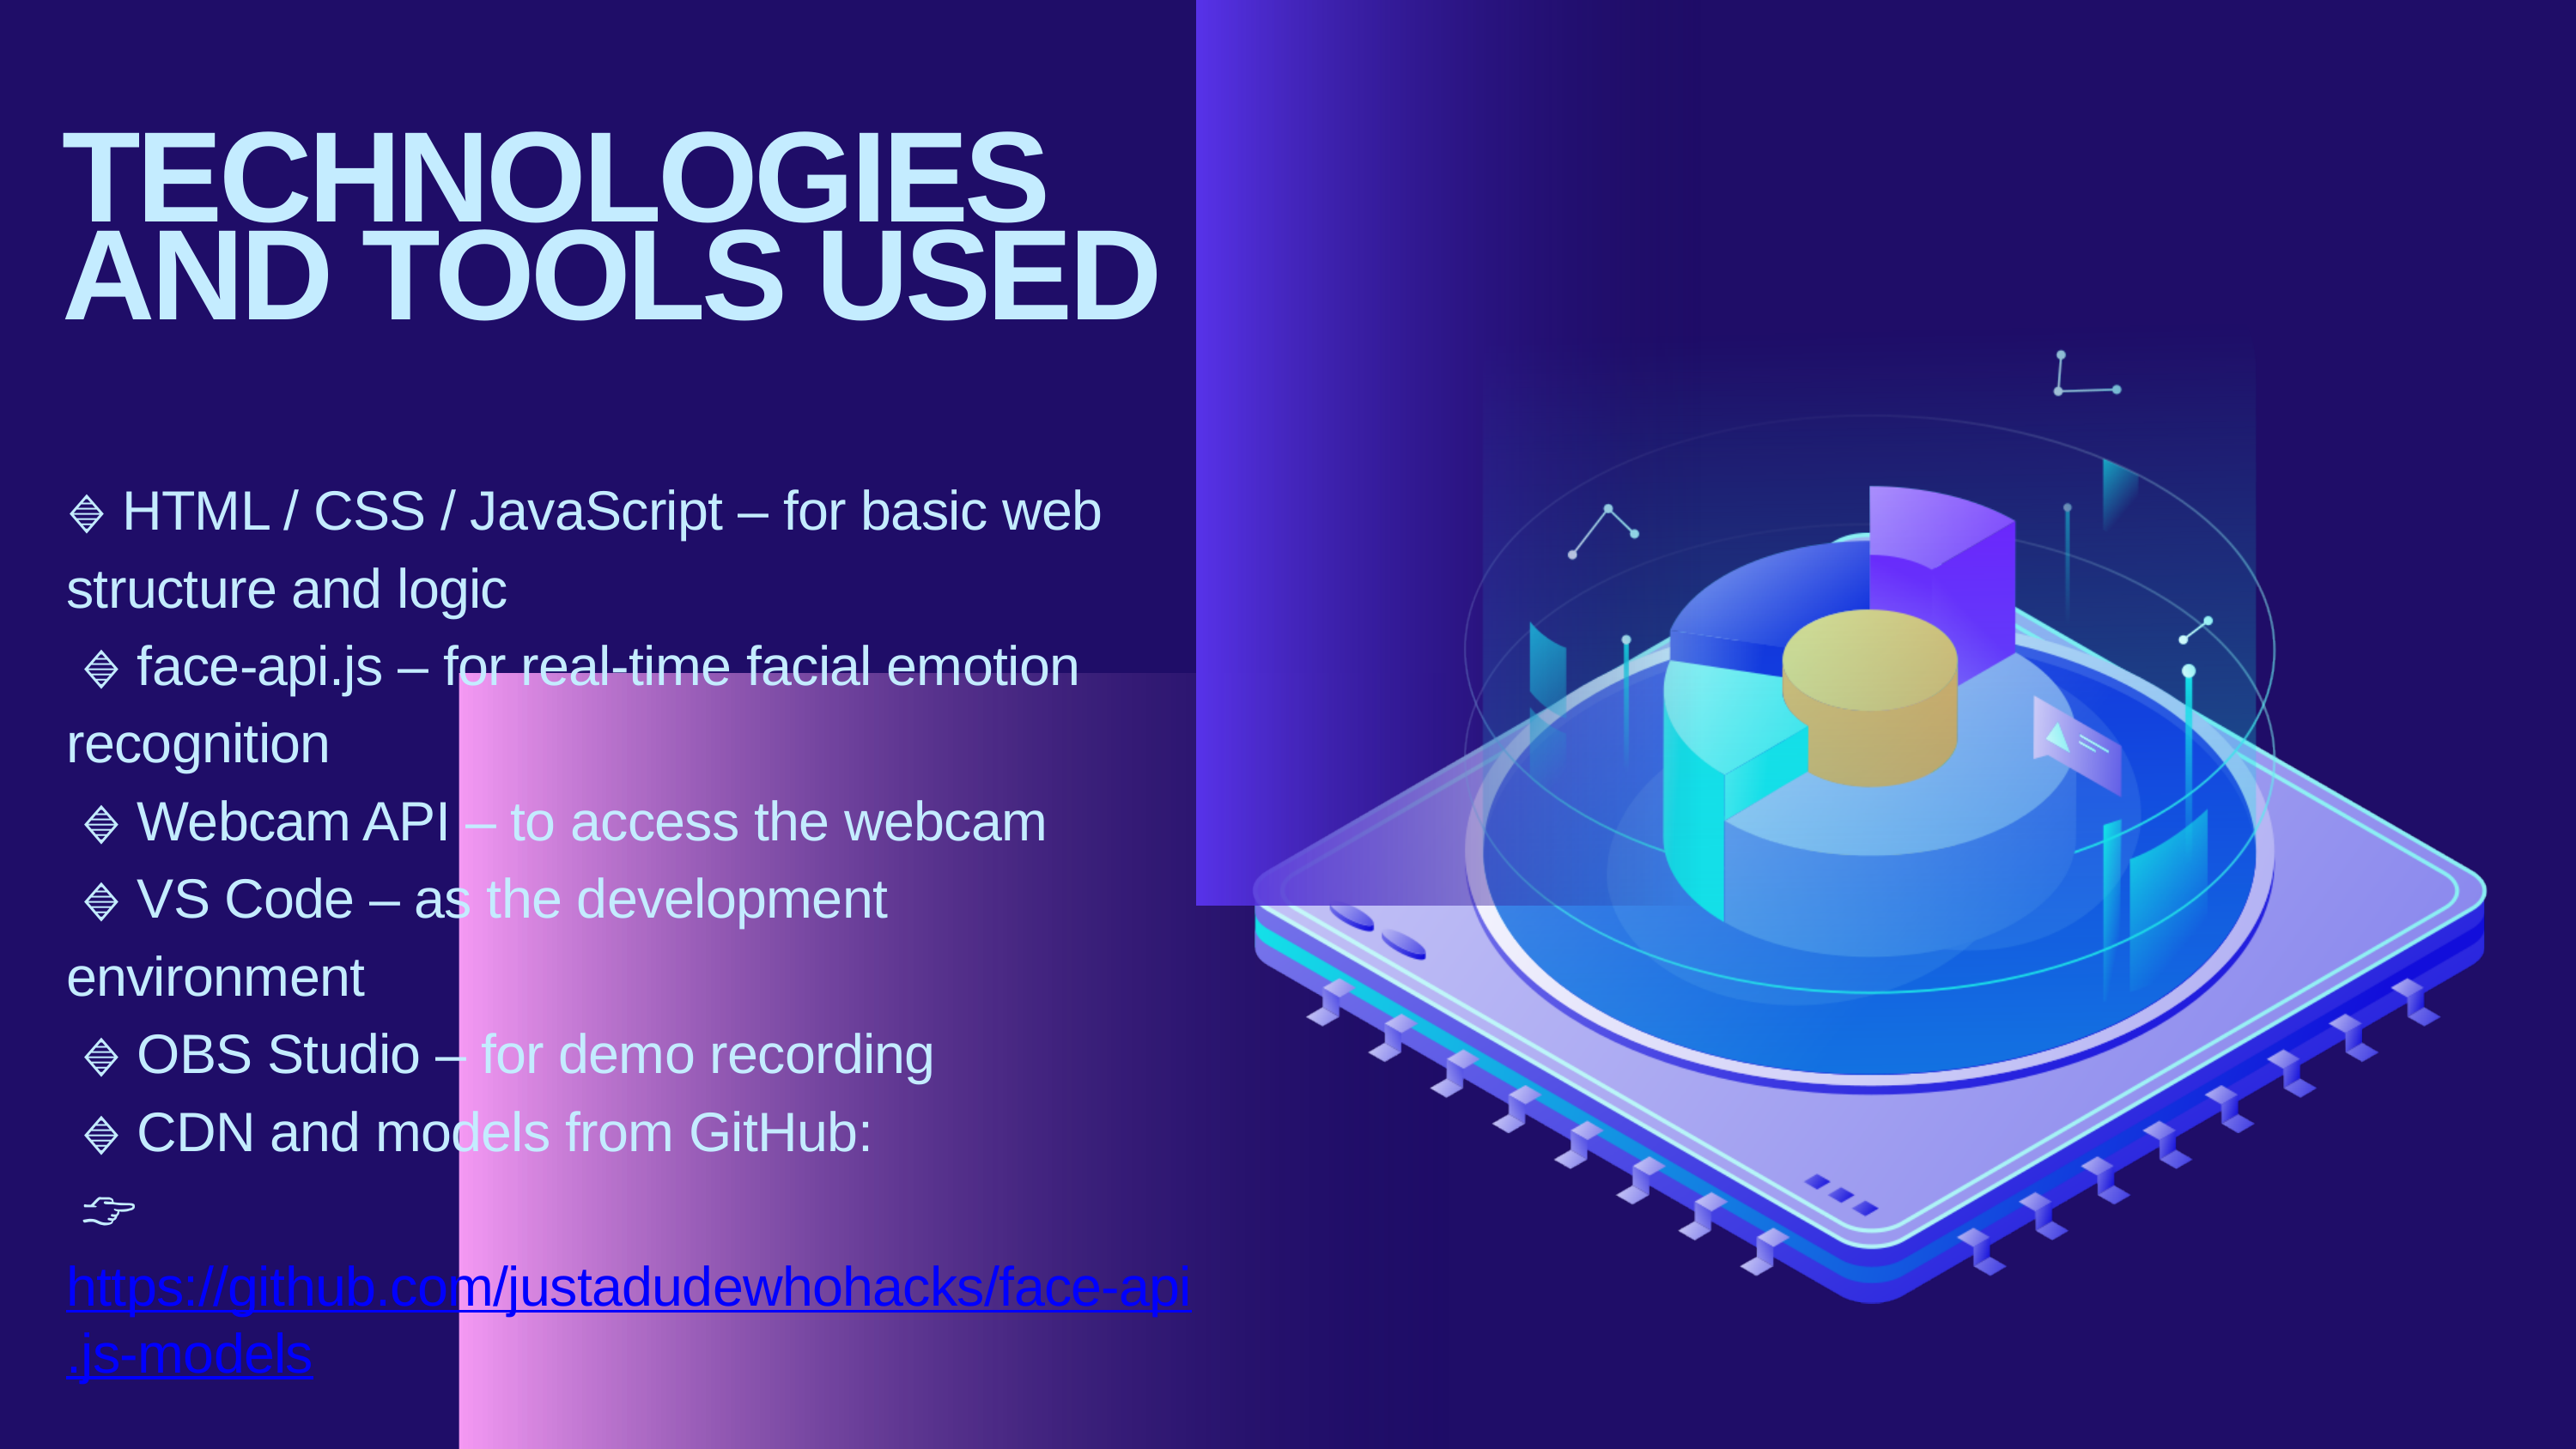

TECHNOLOGIES AND TOOLS USED

🔹 HTML / CSS / JavaScript – for basic web structure and logic
 🔹 face-api.js – for real-time facial emotion recognition
 🔹 Webcam API – to access the webcam
 🔹 VS Code – as the development environment
 🔹 OBS Studio – for demo recording
 🔹 CDN and models from GitHub:
 👉 https://github.com/justadudewhohacks/face-api.js-models